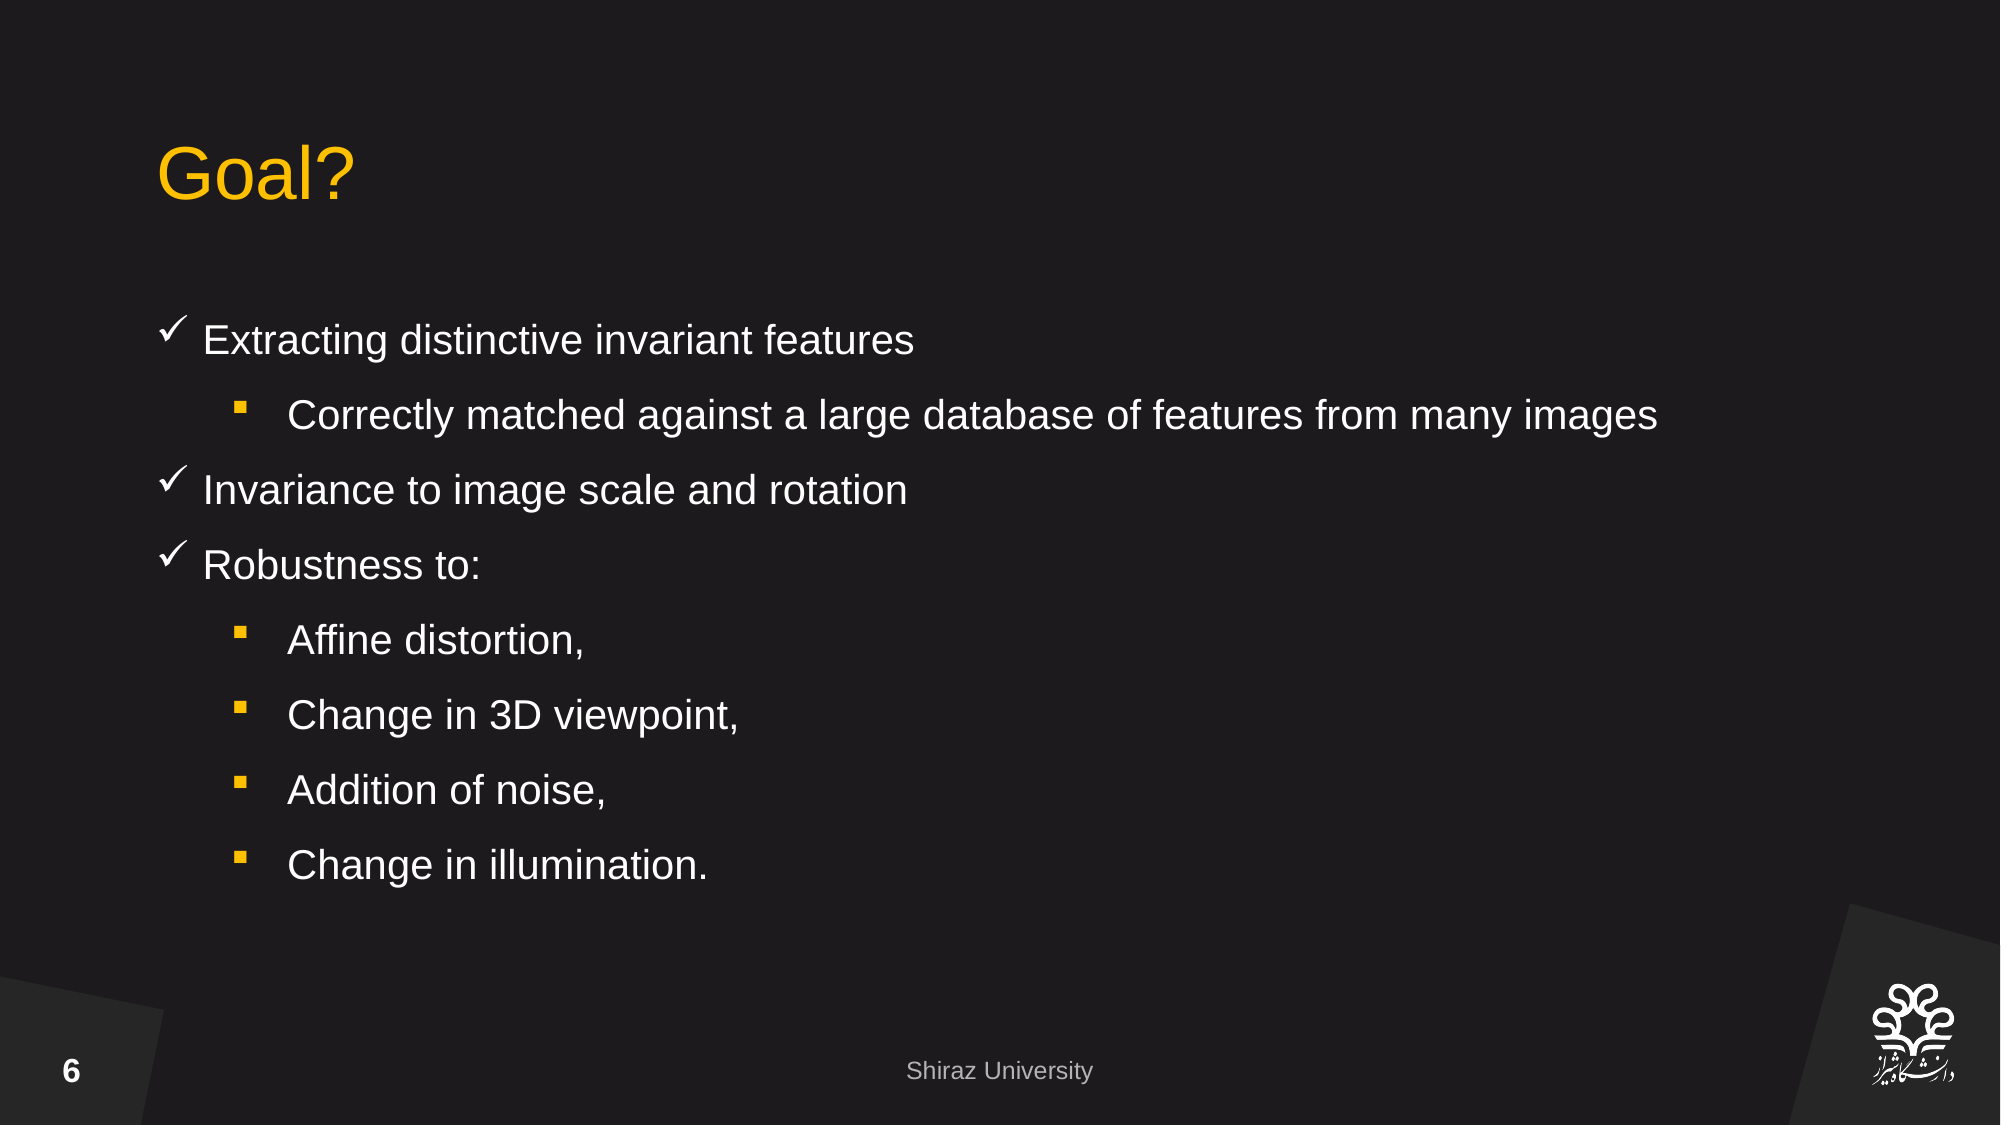

# Goal?
Extracting distinctive invariant features
Correctly matched against a large database of features from many images
Invariance to image scale and rotation
Robustness to:
Affine distortion,
Change in 3D viewpoint,
Addition of noise,
Change in illumination.
6
Shiraz University